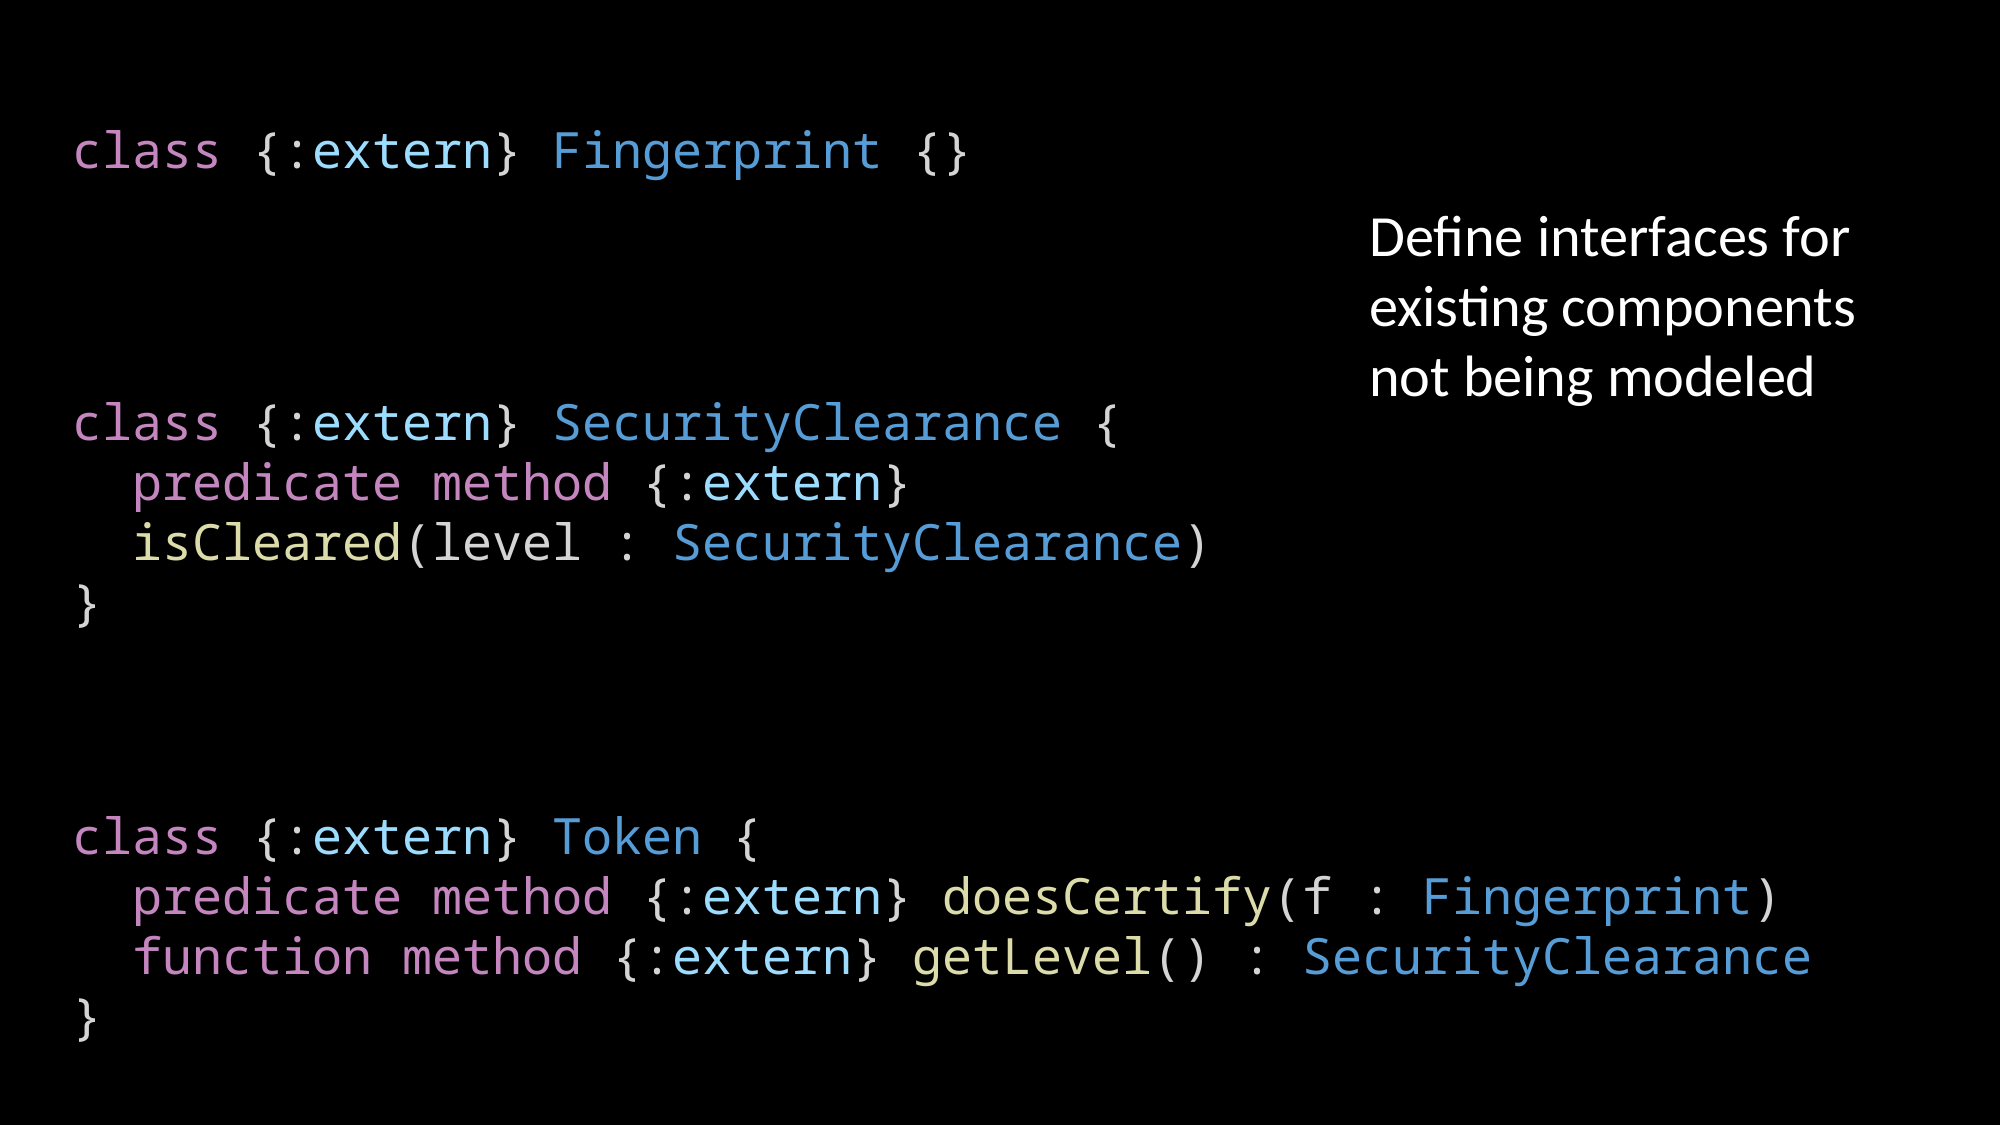

class {:extern} Fingerprint {}
Define interfaces for existing components not being modeled
class {:extern} SecurityClearance {
  predicate method {:extern}
  isCleared(level : SecurityClearance)
}
class {:extern} Token {
  predicate method {:extern} doesCertify(f : Fingerprint)
  function method {:extern} getLevel() : SecurityClearance
}